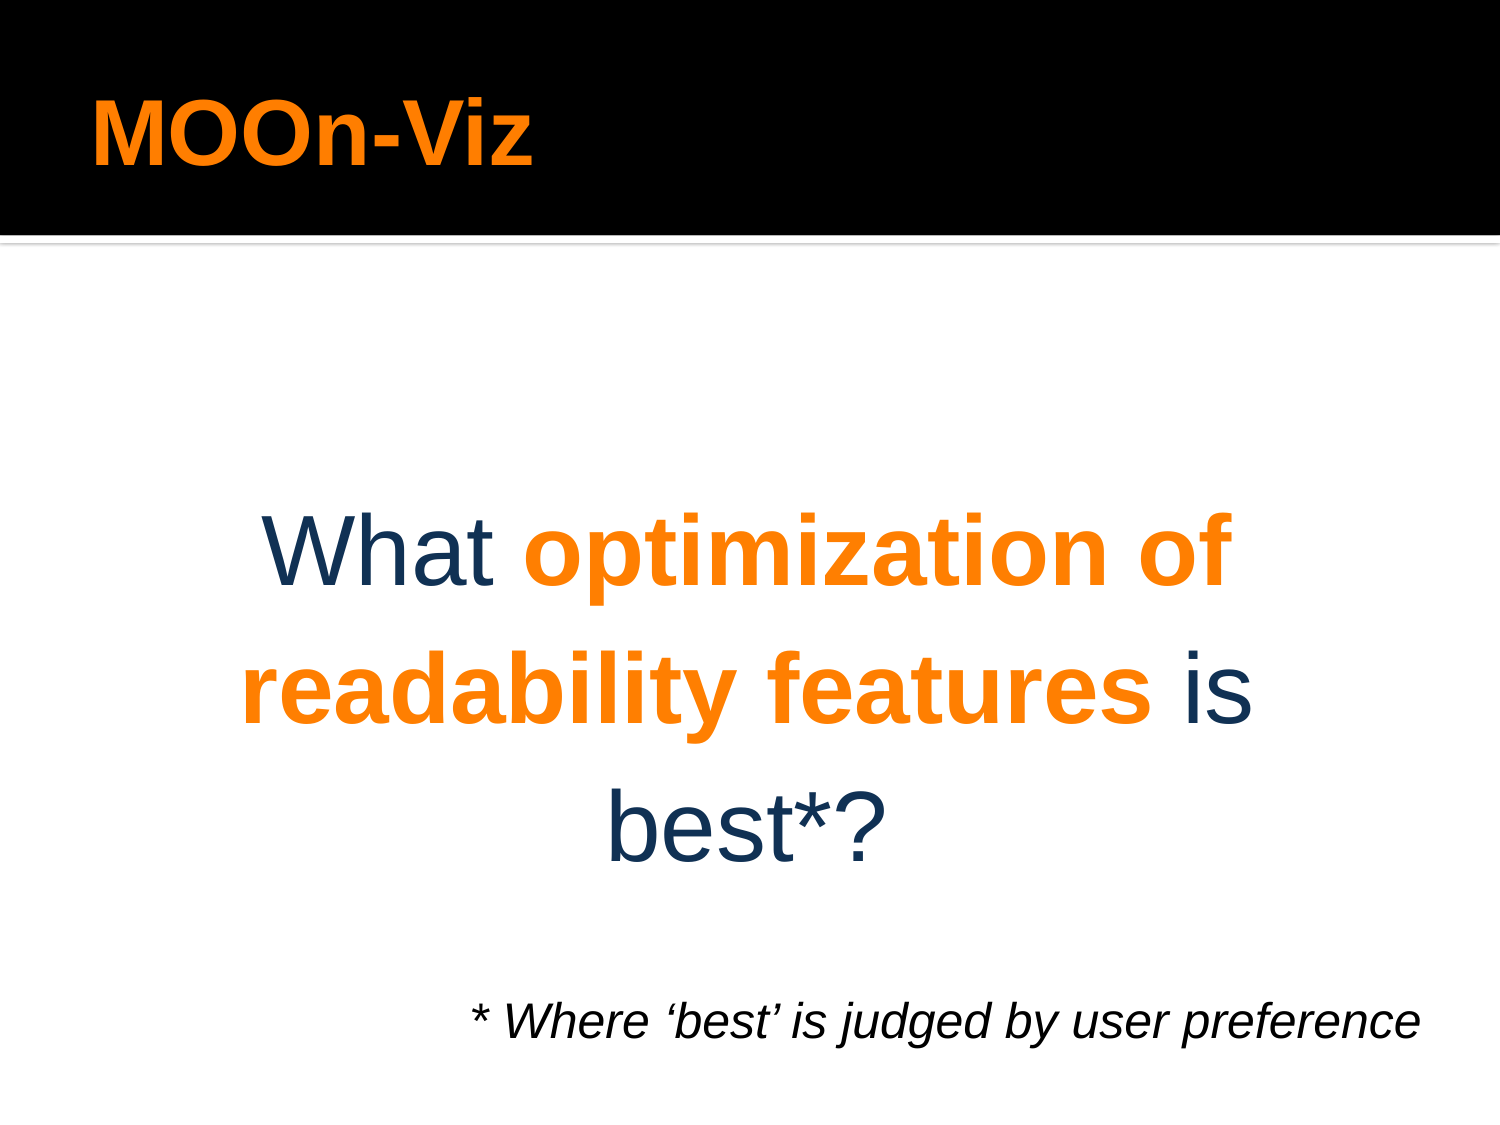

# MOOn-Viz
What optimization of readability features is best*?
* Where ‘best’ is judged by user preference